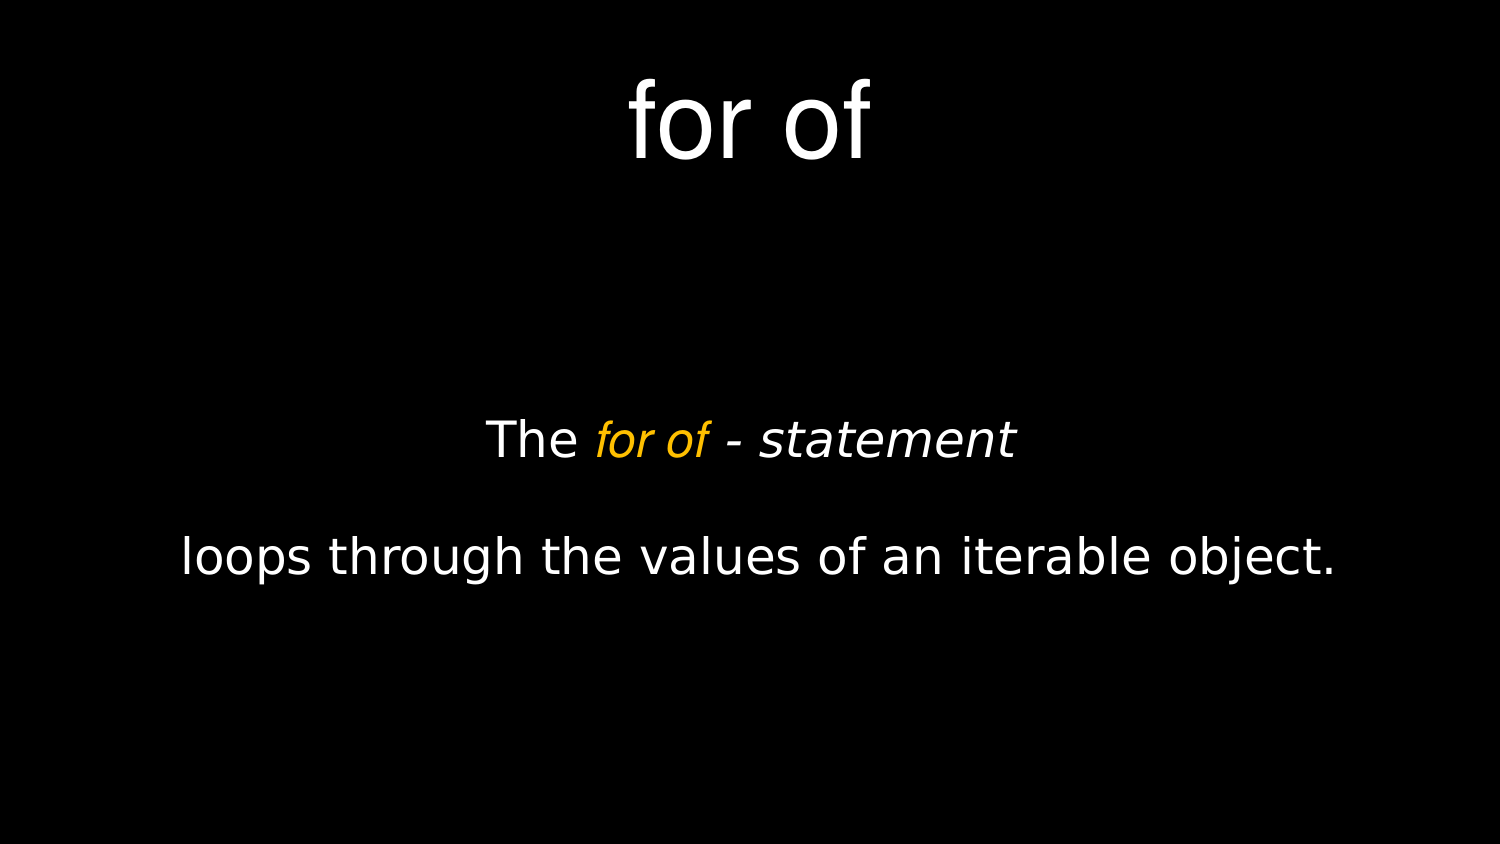

# for of
The for of - statement
loops through the values of an iterable object.